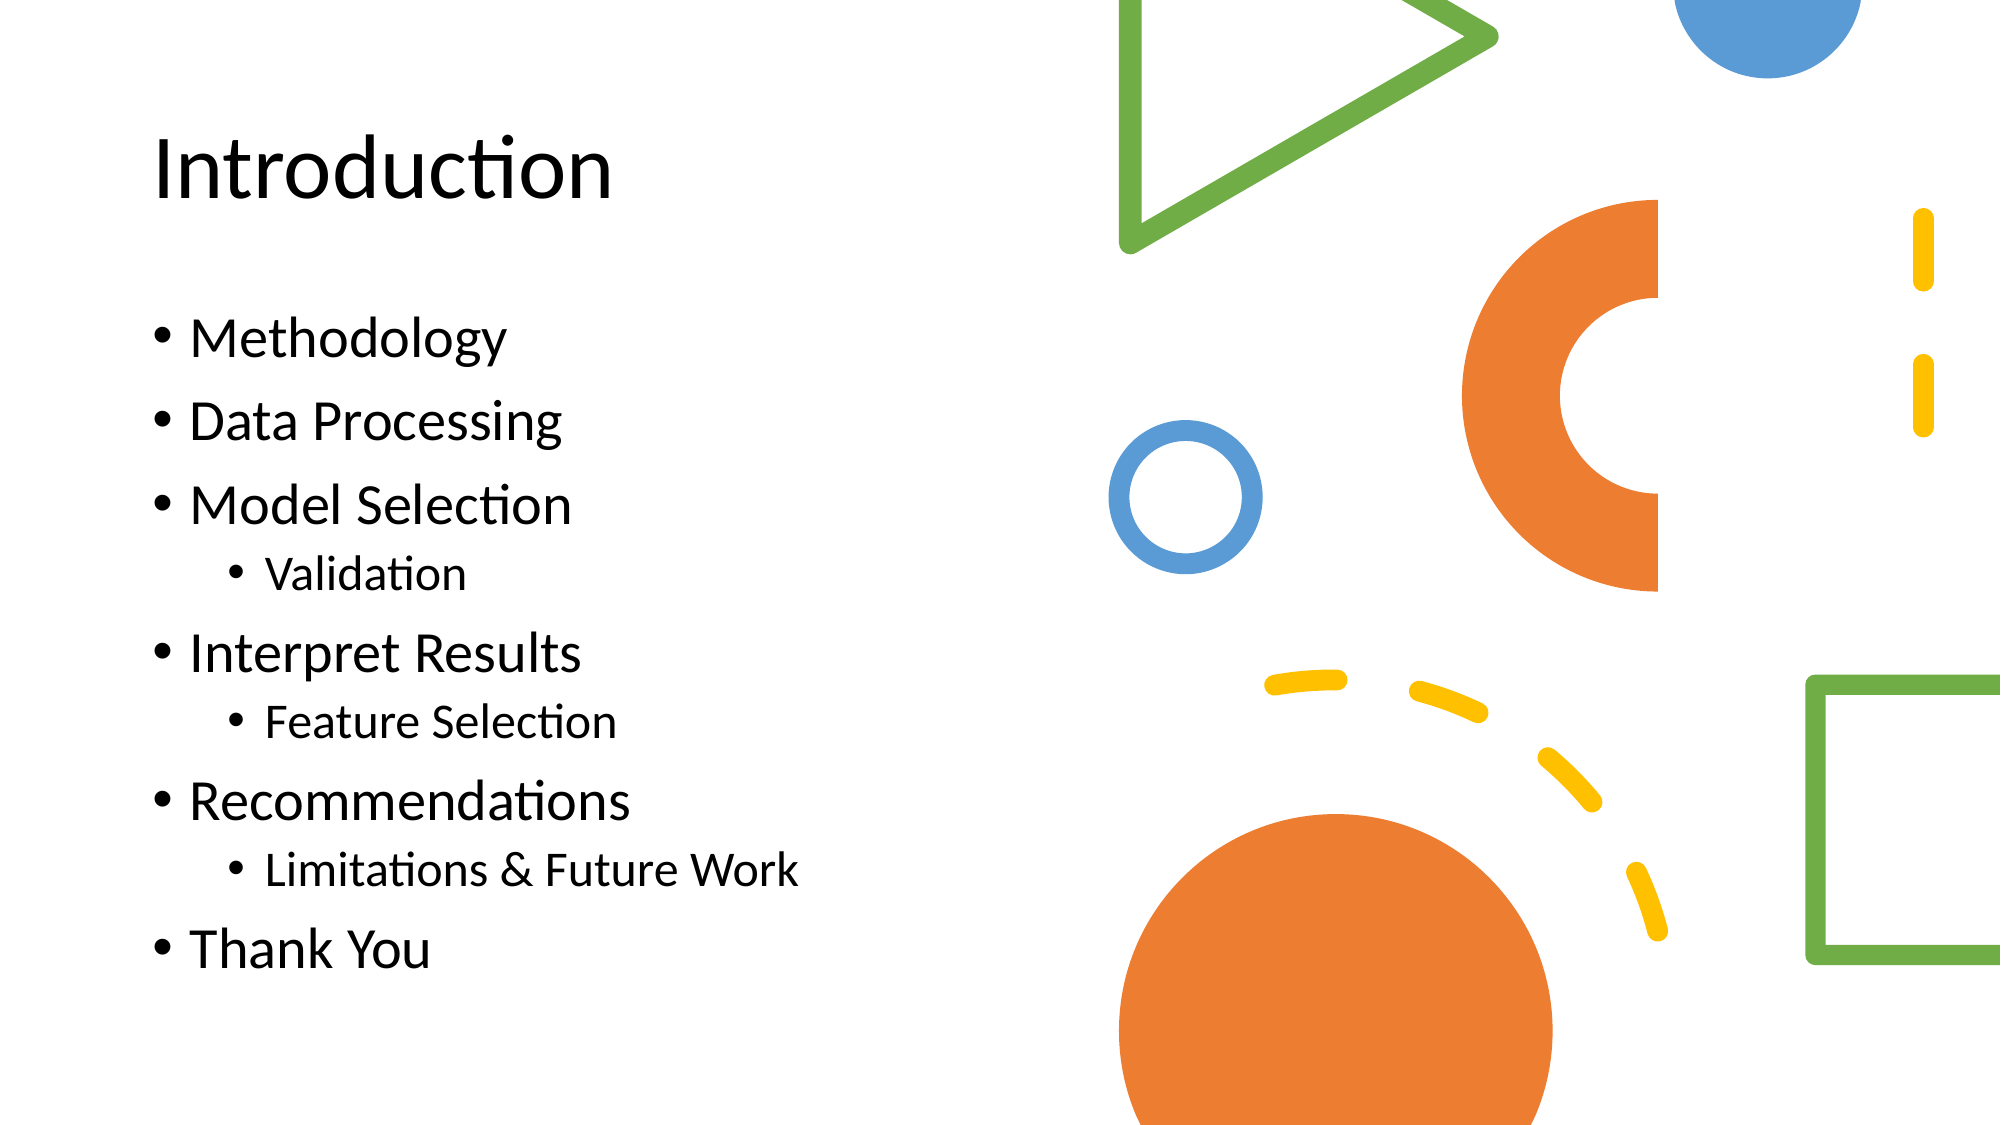

# Introduction

Methodology
Data Processing
Model Selection
Validation
Interpret Results
Feature Selection
Recommendations
Limitations & Future Work
Thank You